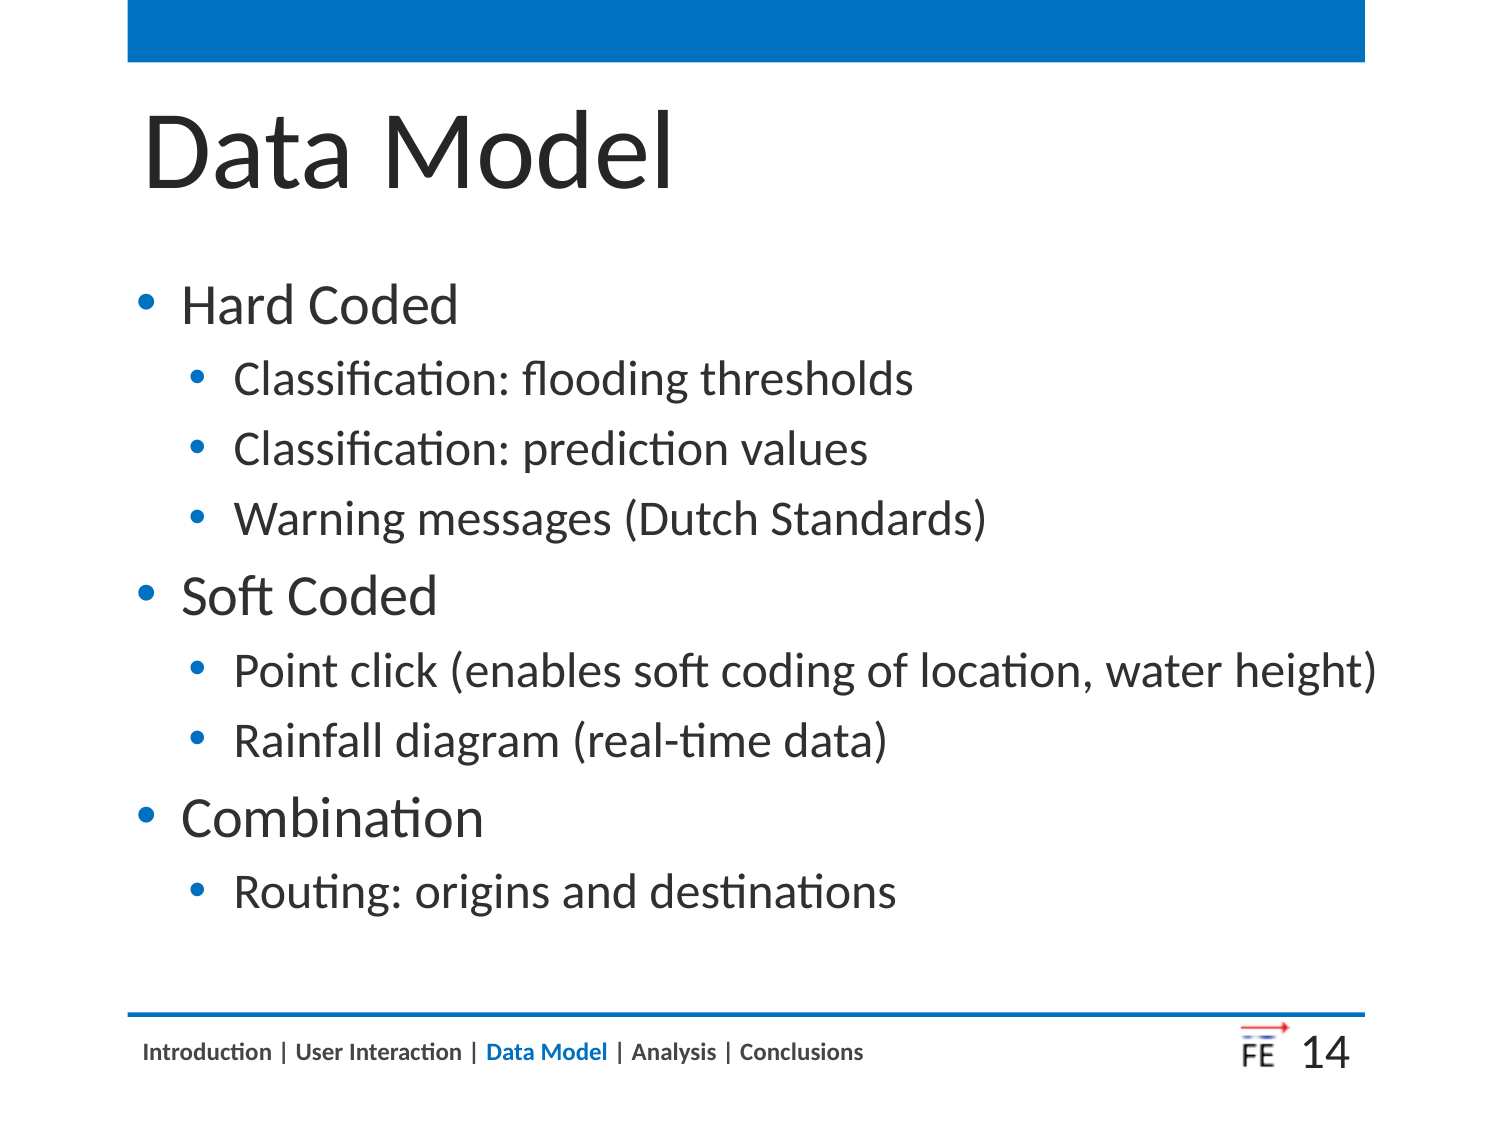

# Data Model
Hard Coded
Classification: flooding thresholds
Classification: prediction values
Warning messages (Dutch Standards)
Soft Coded
Point click (enables soft coding of location, water height)
Rainfall diagram (real-time data)
Combination
Routing: origins and destinations
14
Introduction | User Interaction | Data Model | Analysis | Conclusions